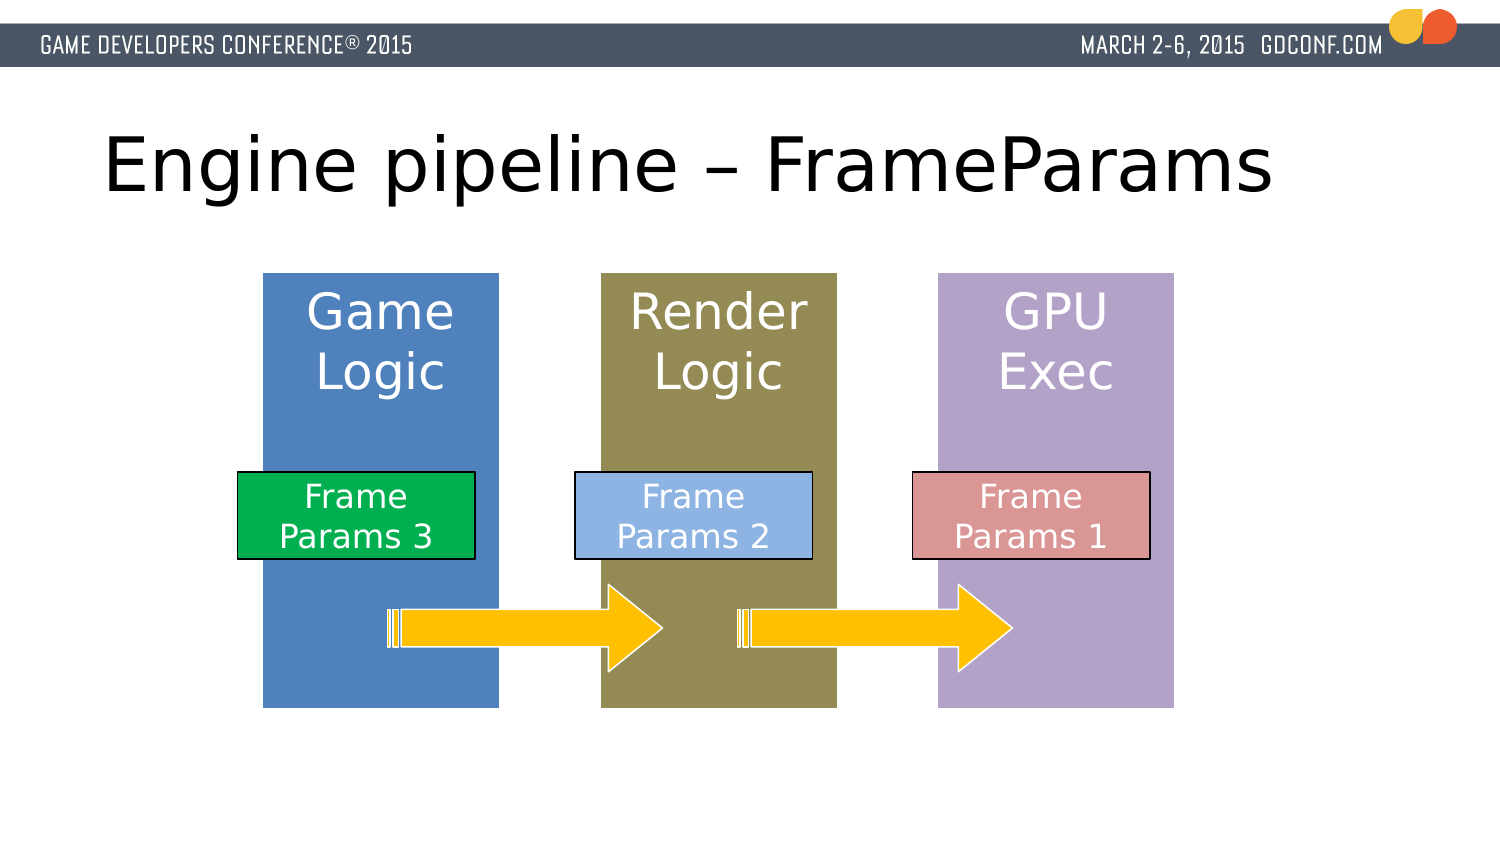

# Engine pipeline – FrameParams
Game Logic
Render Logic

GPU Exec

Frame Params 3
Frame Params 2
Frame Params 1